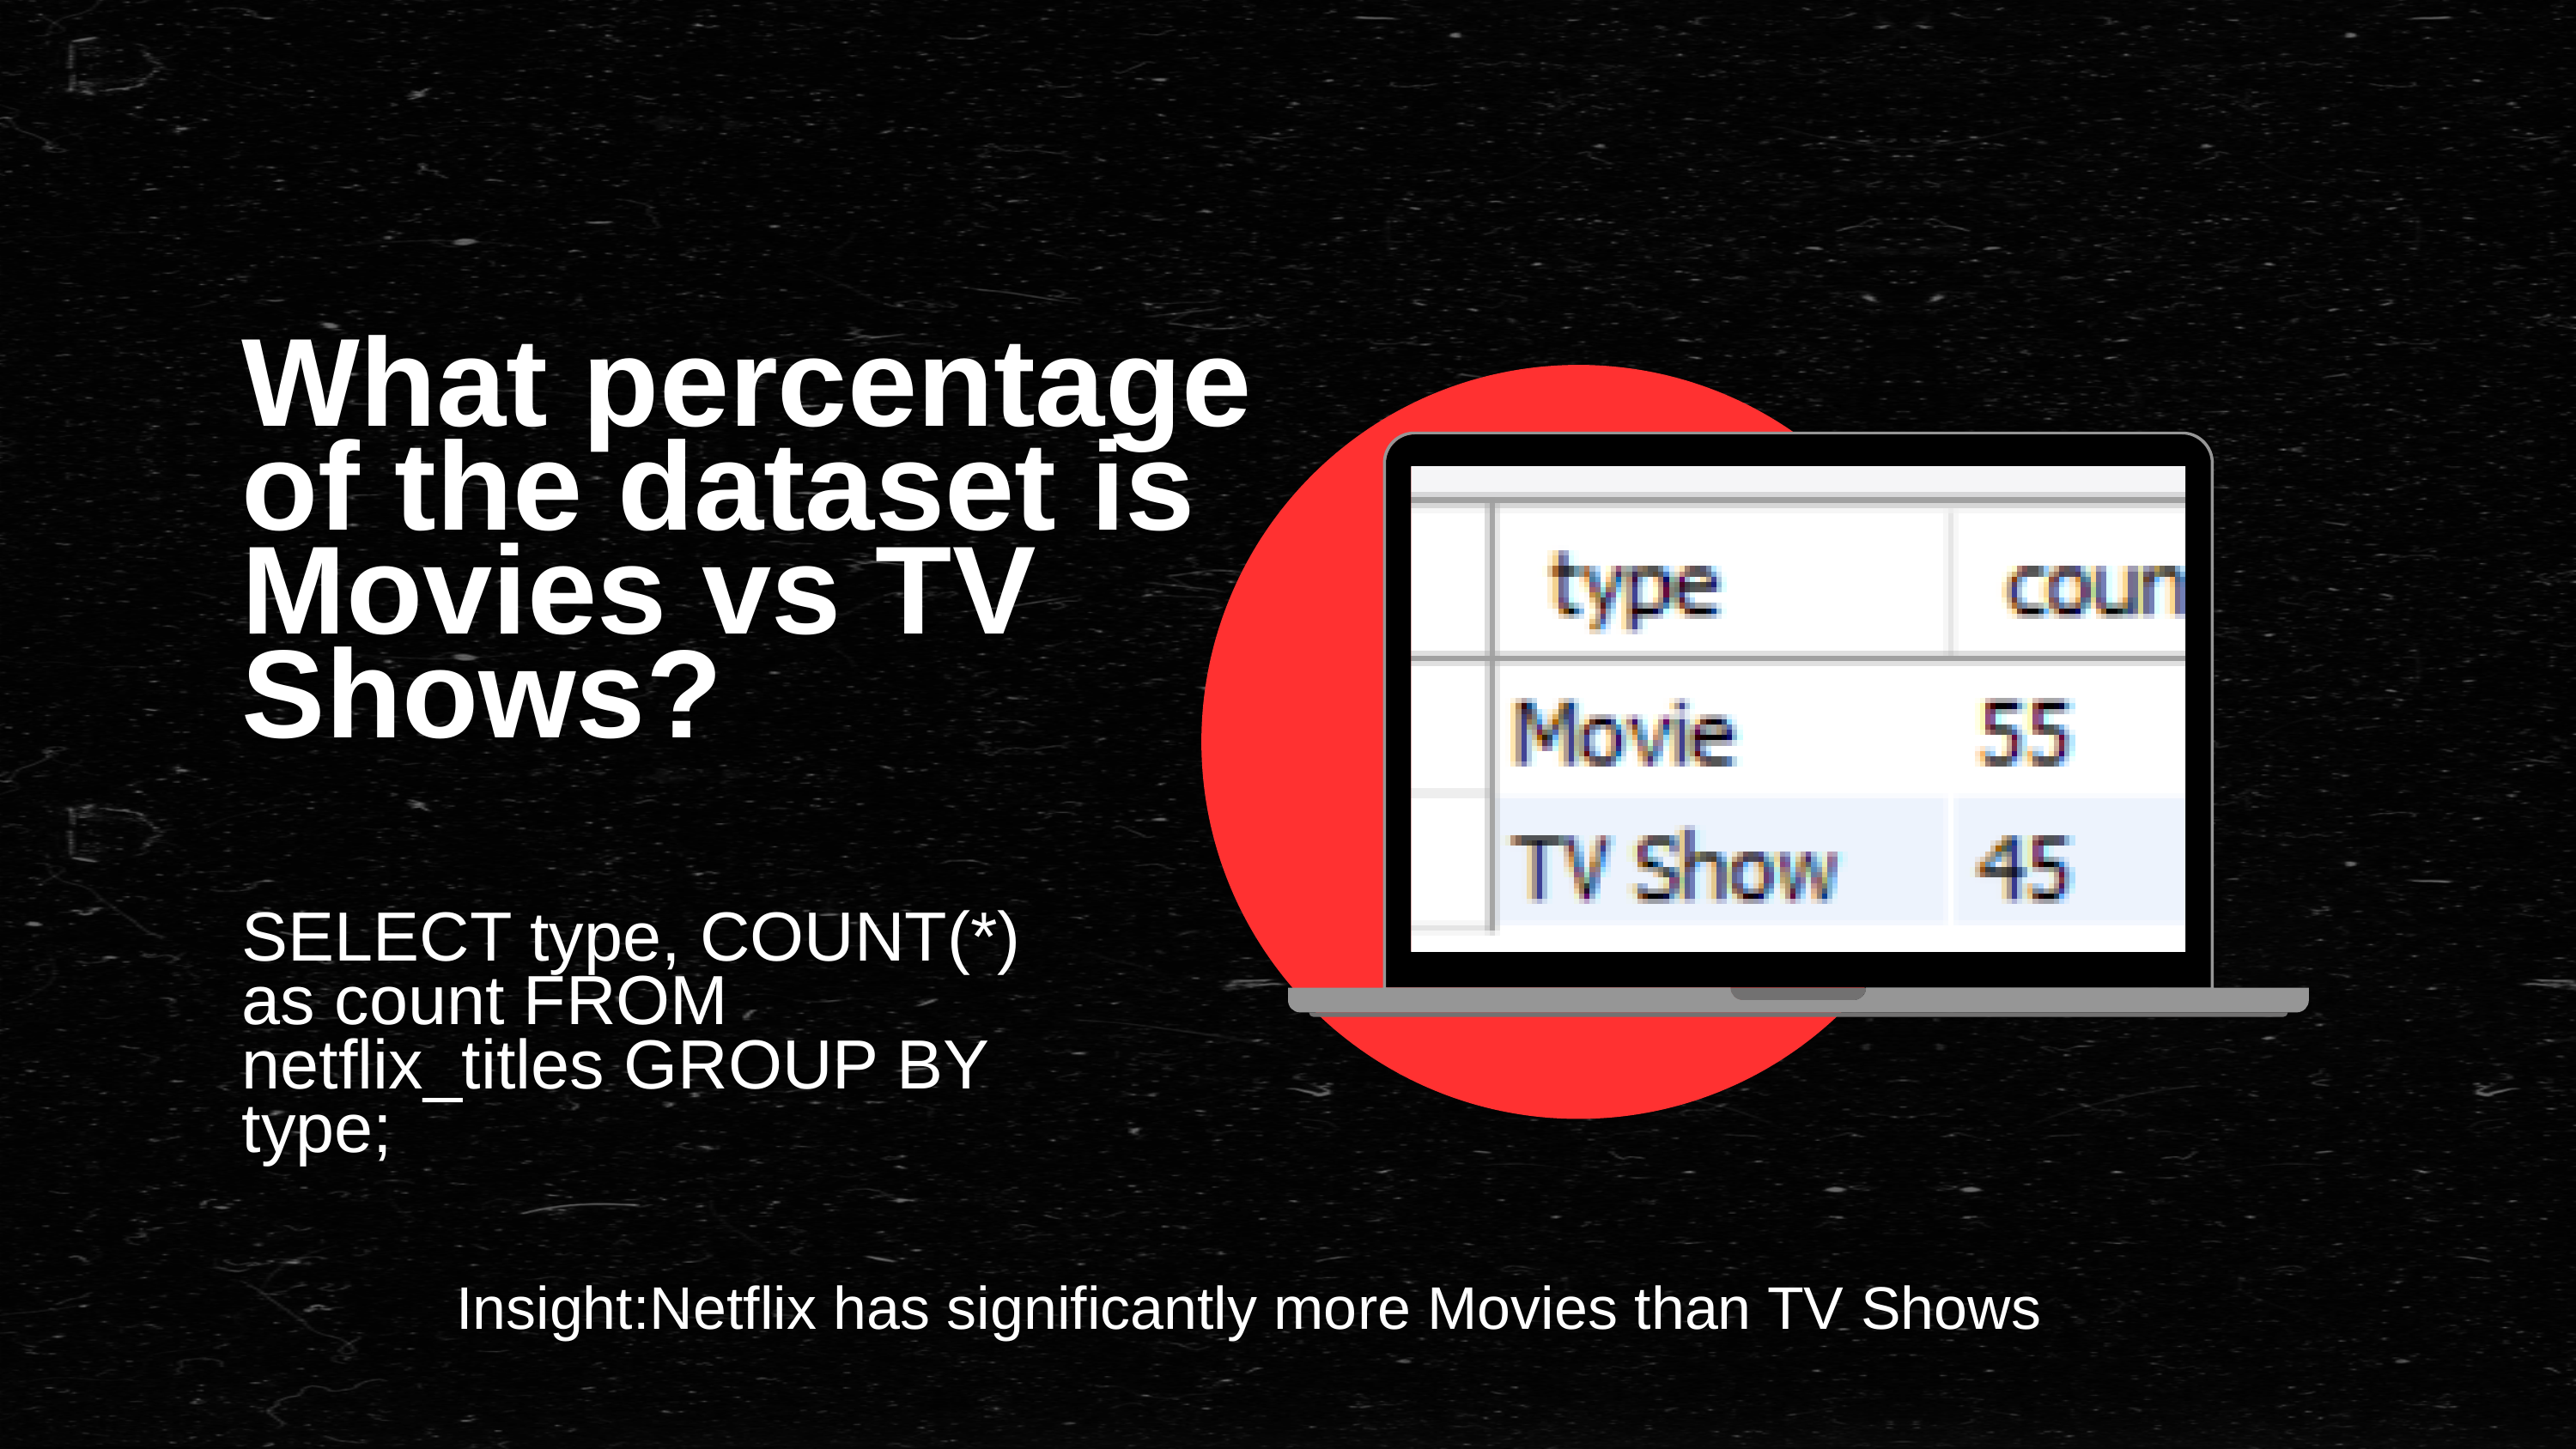

What percentage of the dataset is Movies vs TV Shows?

SELECT type, COUNT(*) as count FROM netflix_titles GROUP BY type;

Insight:Netflix has significantly more Movies than TV Shows